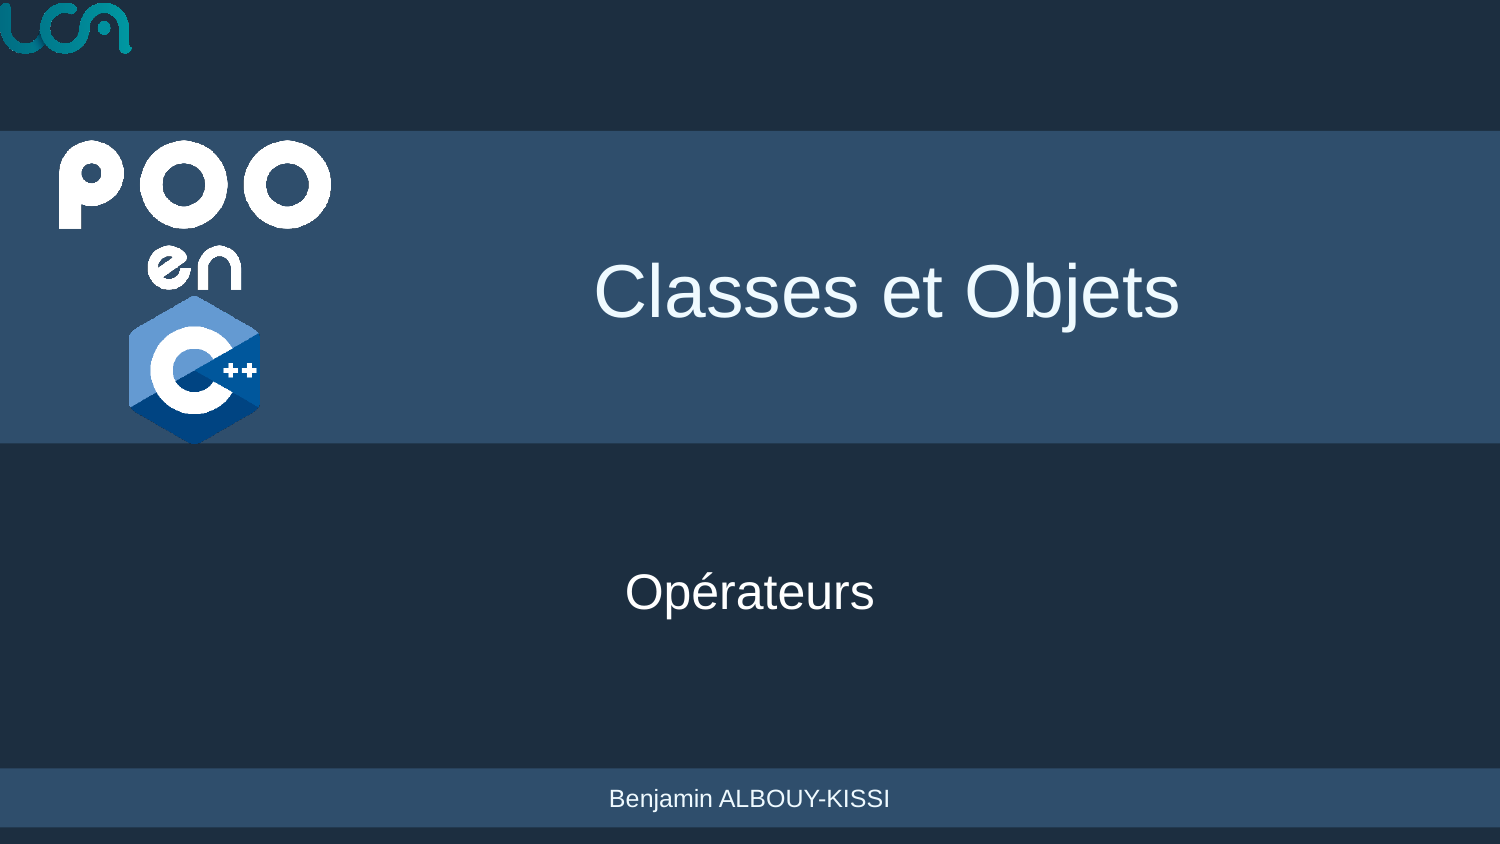

# Classes et Objets
Opérateurs
Benjamin ALBOUY-KISSI